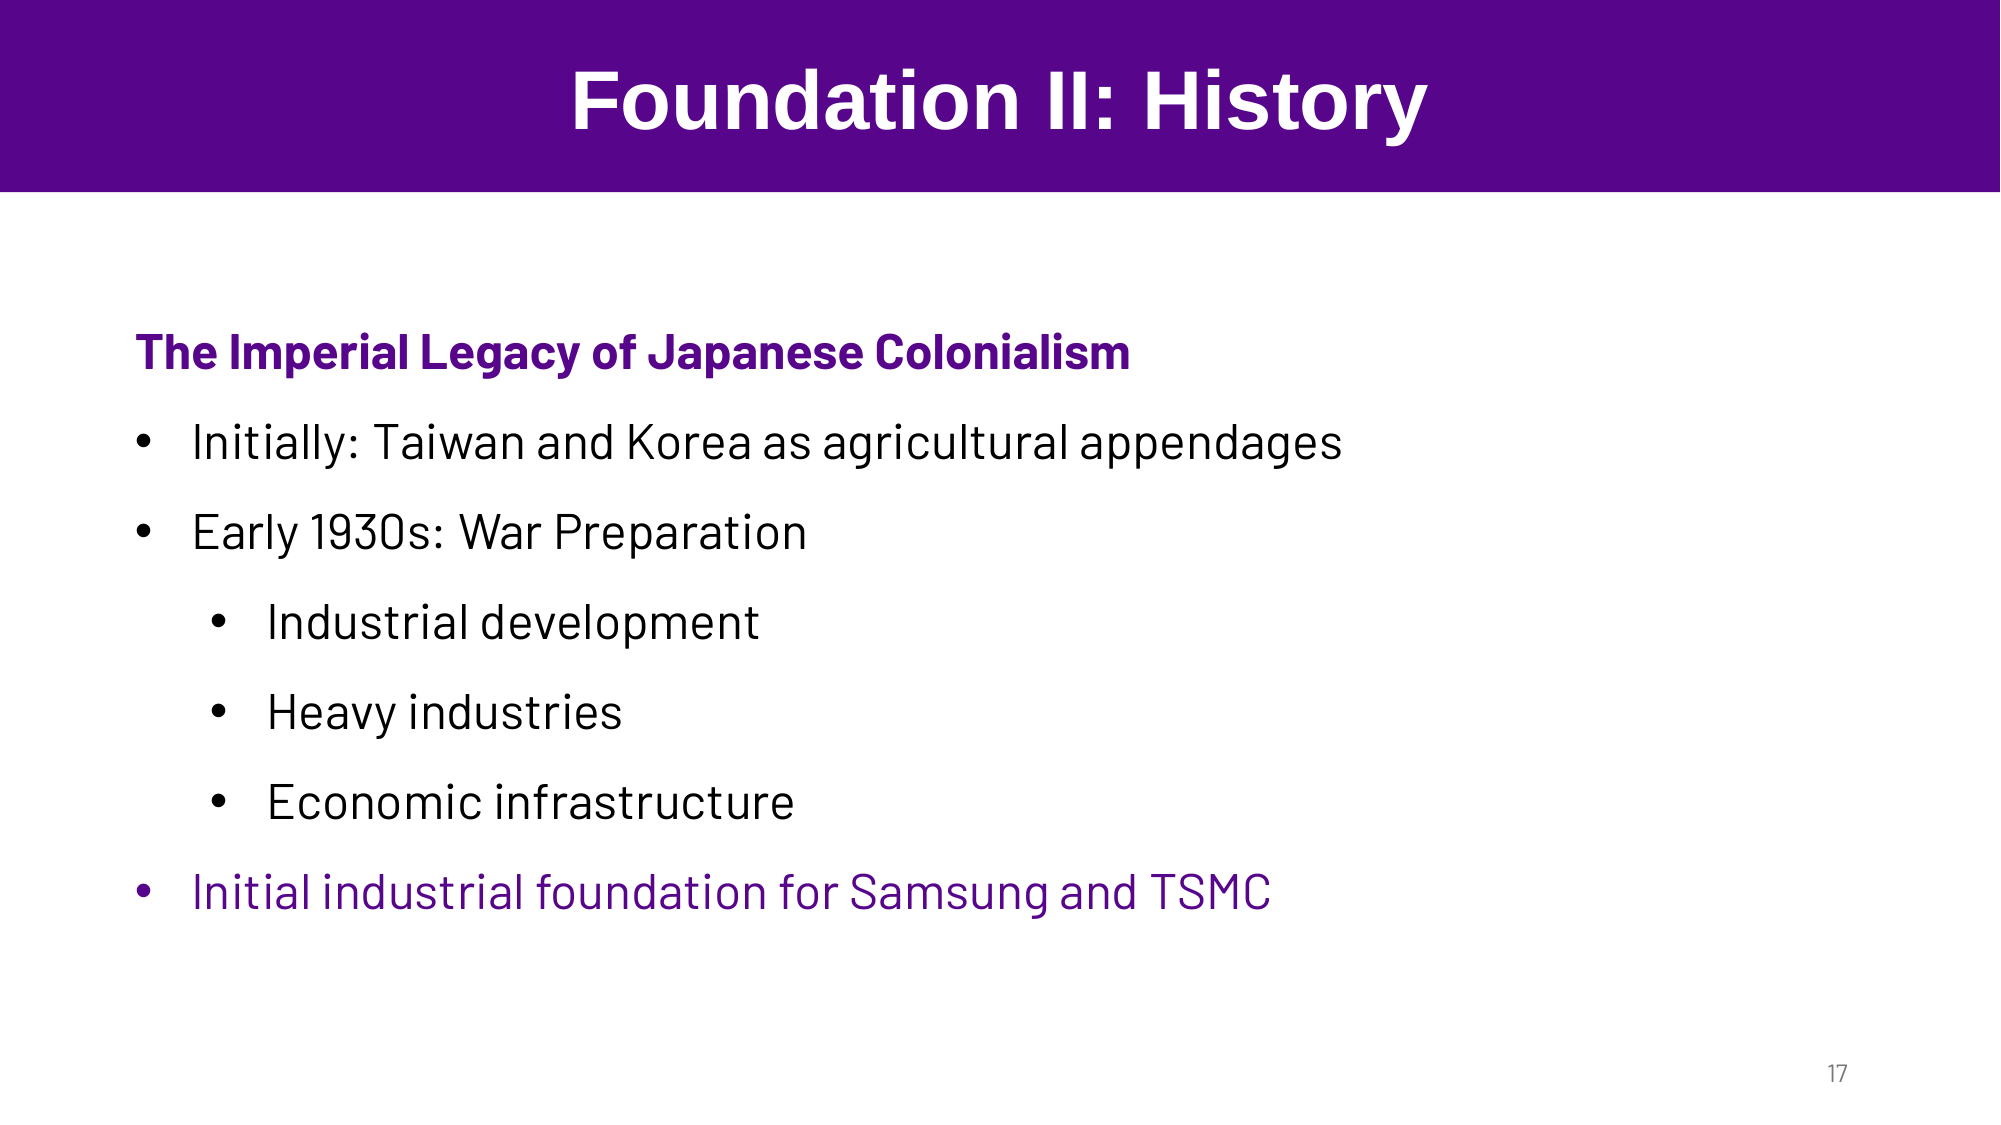

Foundation II: History
The Imperial Legacy of Japanese Colonialism
Initially: Taiwan and Korea as agricultural appendages
Early 1930s: War Preparation
Industrial development
Heavy industries
Economic infrastructure
Initial industrial foundation for Samsung and TSMC
17